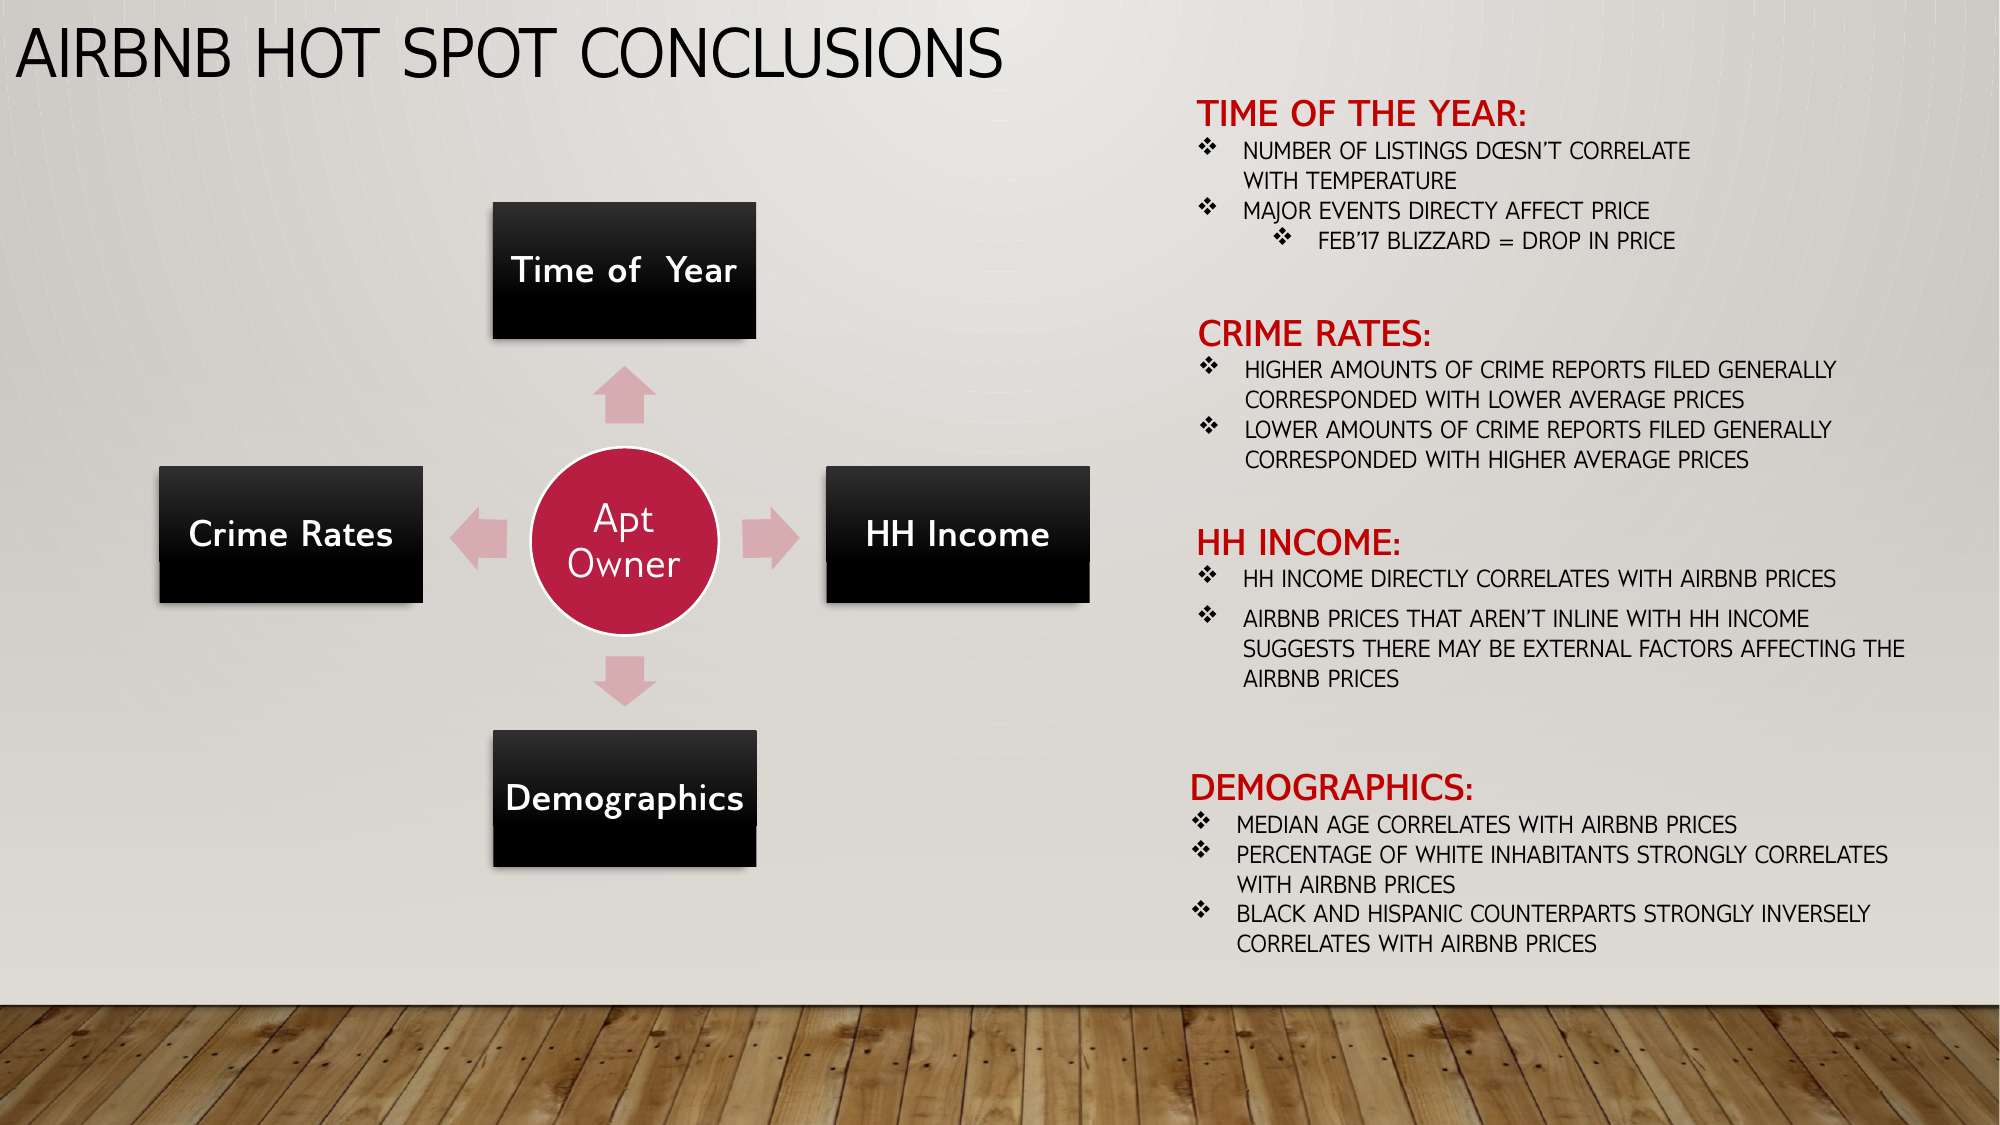

AIRBNB HOT SPOT CONCLUSIONS
TIME OF THE YEAR:
NUMBER OF LISTINGS DOESN’T CORRELATE WITH TEMPERATURE
MAJOR EVENTS DIRECTY AFFECT PRICE
FEB’17 BLIZZARD = DROP IN PRICE
Apt Owner

Time of  Year

HH Income

Demographics

Crime Rates
CRIME RATES:
HIGHER AMOUNTS OF CRIME REPORTS FILED GENERALLY CORRESPONDED WITH LOWER AVERAGE PRICES
LOWER AMOUNTS OF CRIME REPORTS FILED GENERALLY CORRESPONDED WITH HIGHER AVERAGE PRICES
HH INCOME:
HH INCOME DIRECTLY CORRELATES WITH AIRBNB PRICES

AIRBNB PRICES THAT AREN’T INLINE WITH HH INCOME SUGGESTS THERE MAY BE EXTERNAL FACTORS AFFECTING THE AIRBNB PRICES
DEMOGRAPHICS:
MEDIAN AGE CORRELATES WITH AIRBNB PRICES
PERCENTAGE OF WHITE INHABITANTS STRONGLY CORRELATES WITH AIRBNB PRICES
BLACK AND HISPANIC COUNTERPARTS STRONGLY INVERSELY CORRELATES WITH AIRBNB PRICES